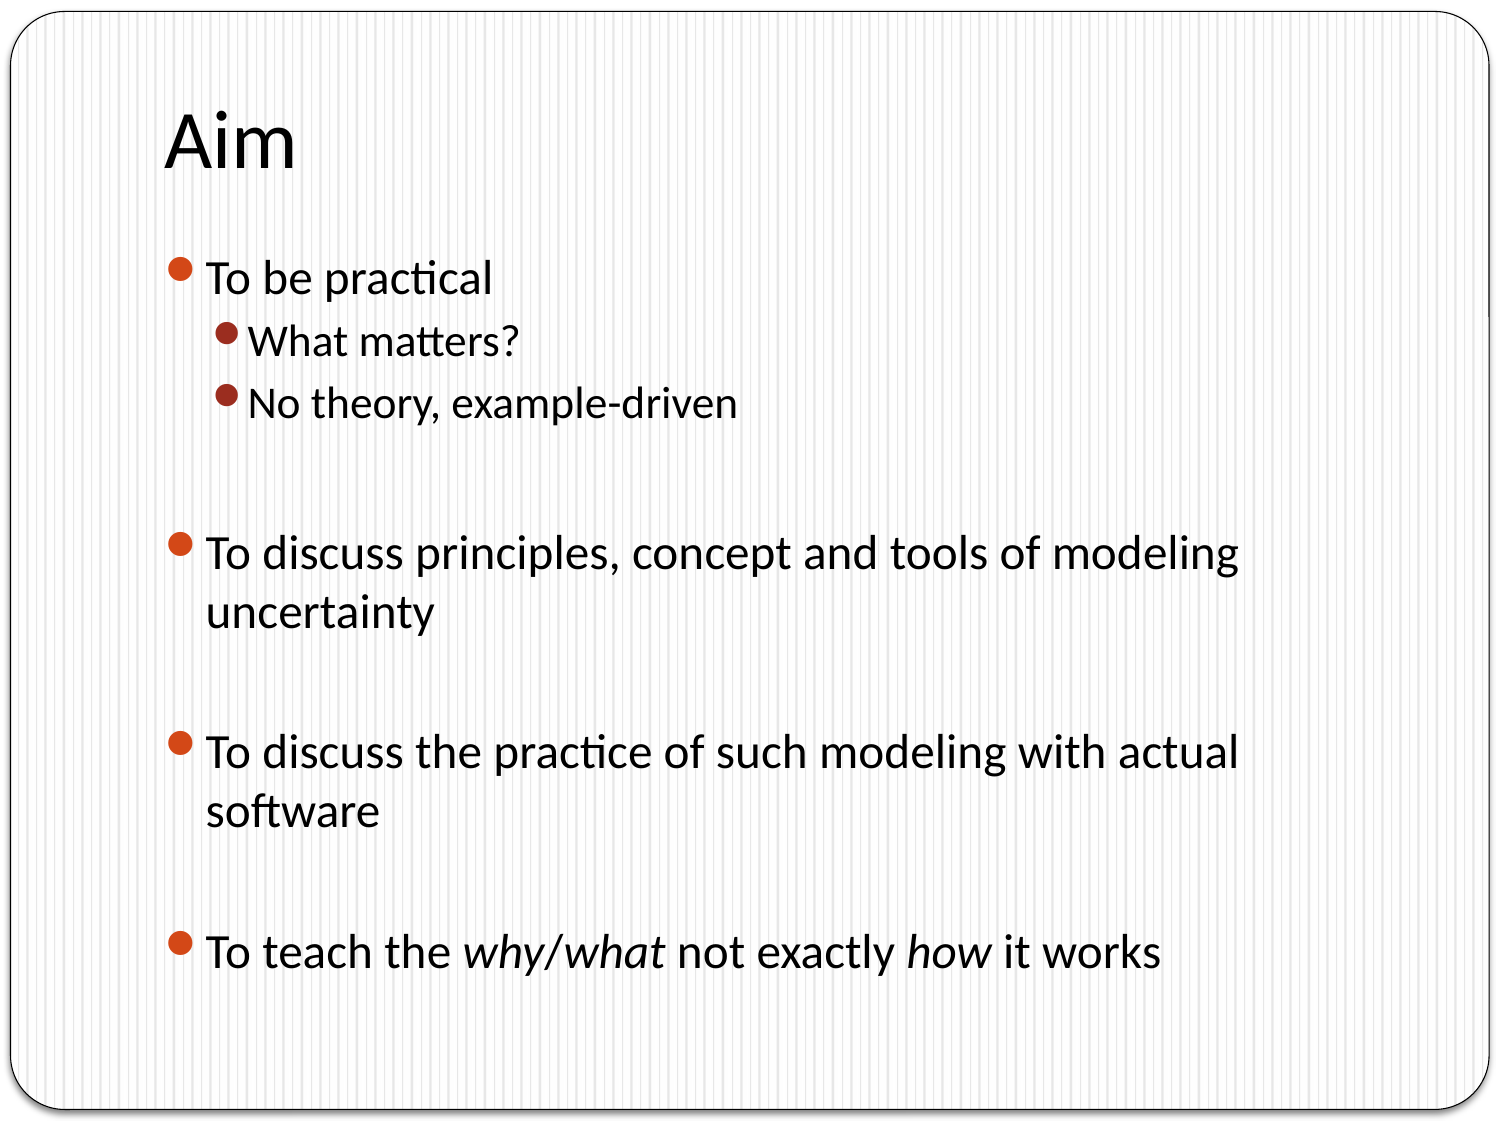

# Aim
To be practical
What matters?
No theory, example-driven

To discuss principles, concept and tools of modeling uncertainty

To discuss the practice of such modeling with actual software

To teach the why/what not exactly how it works